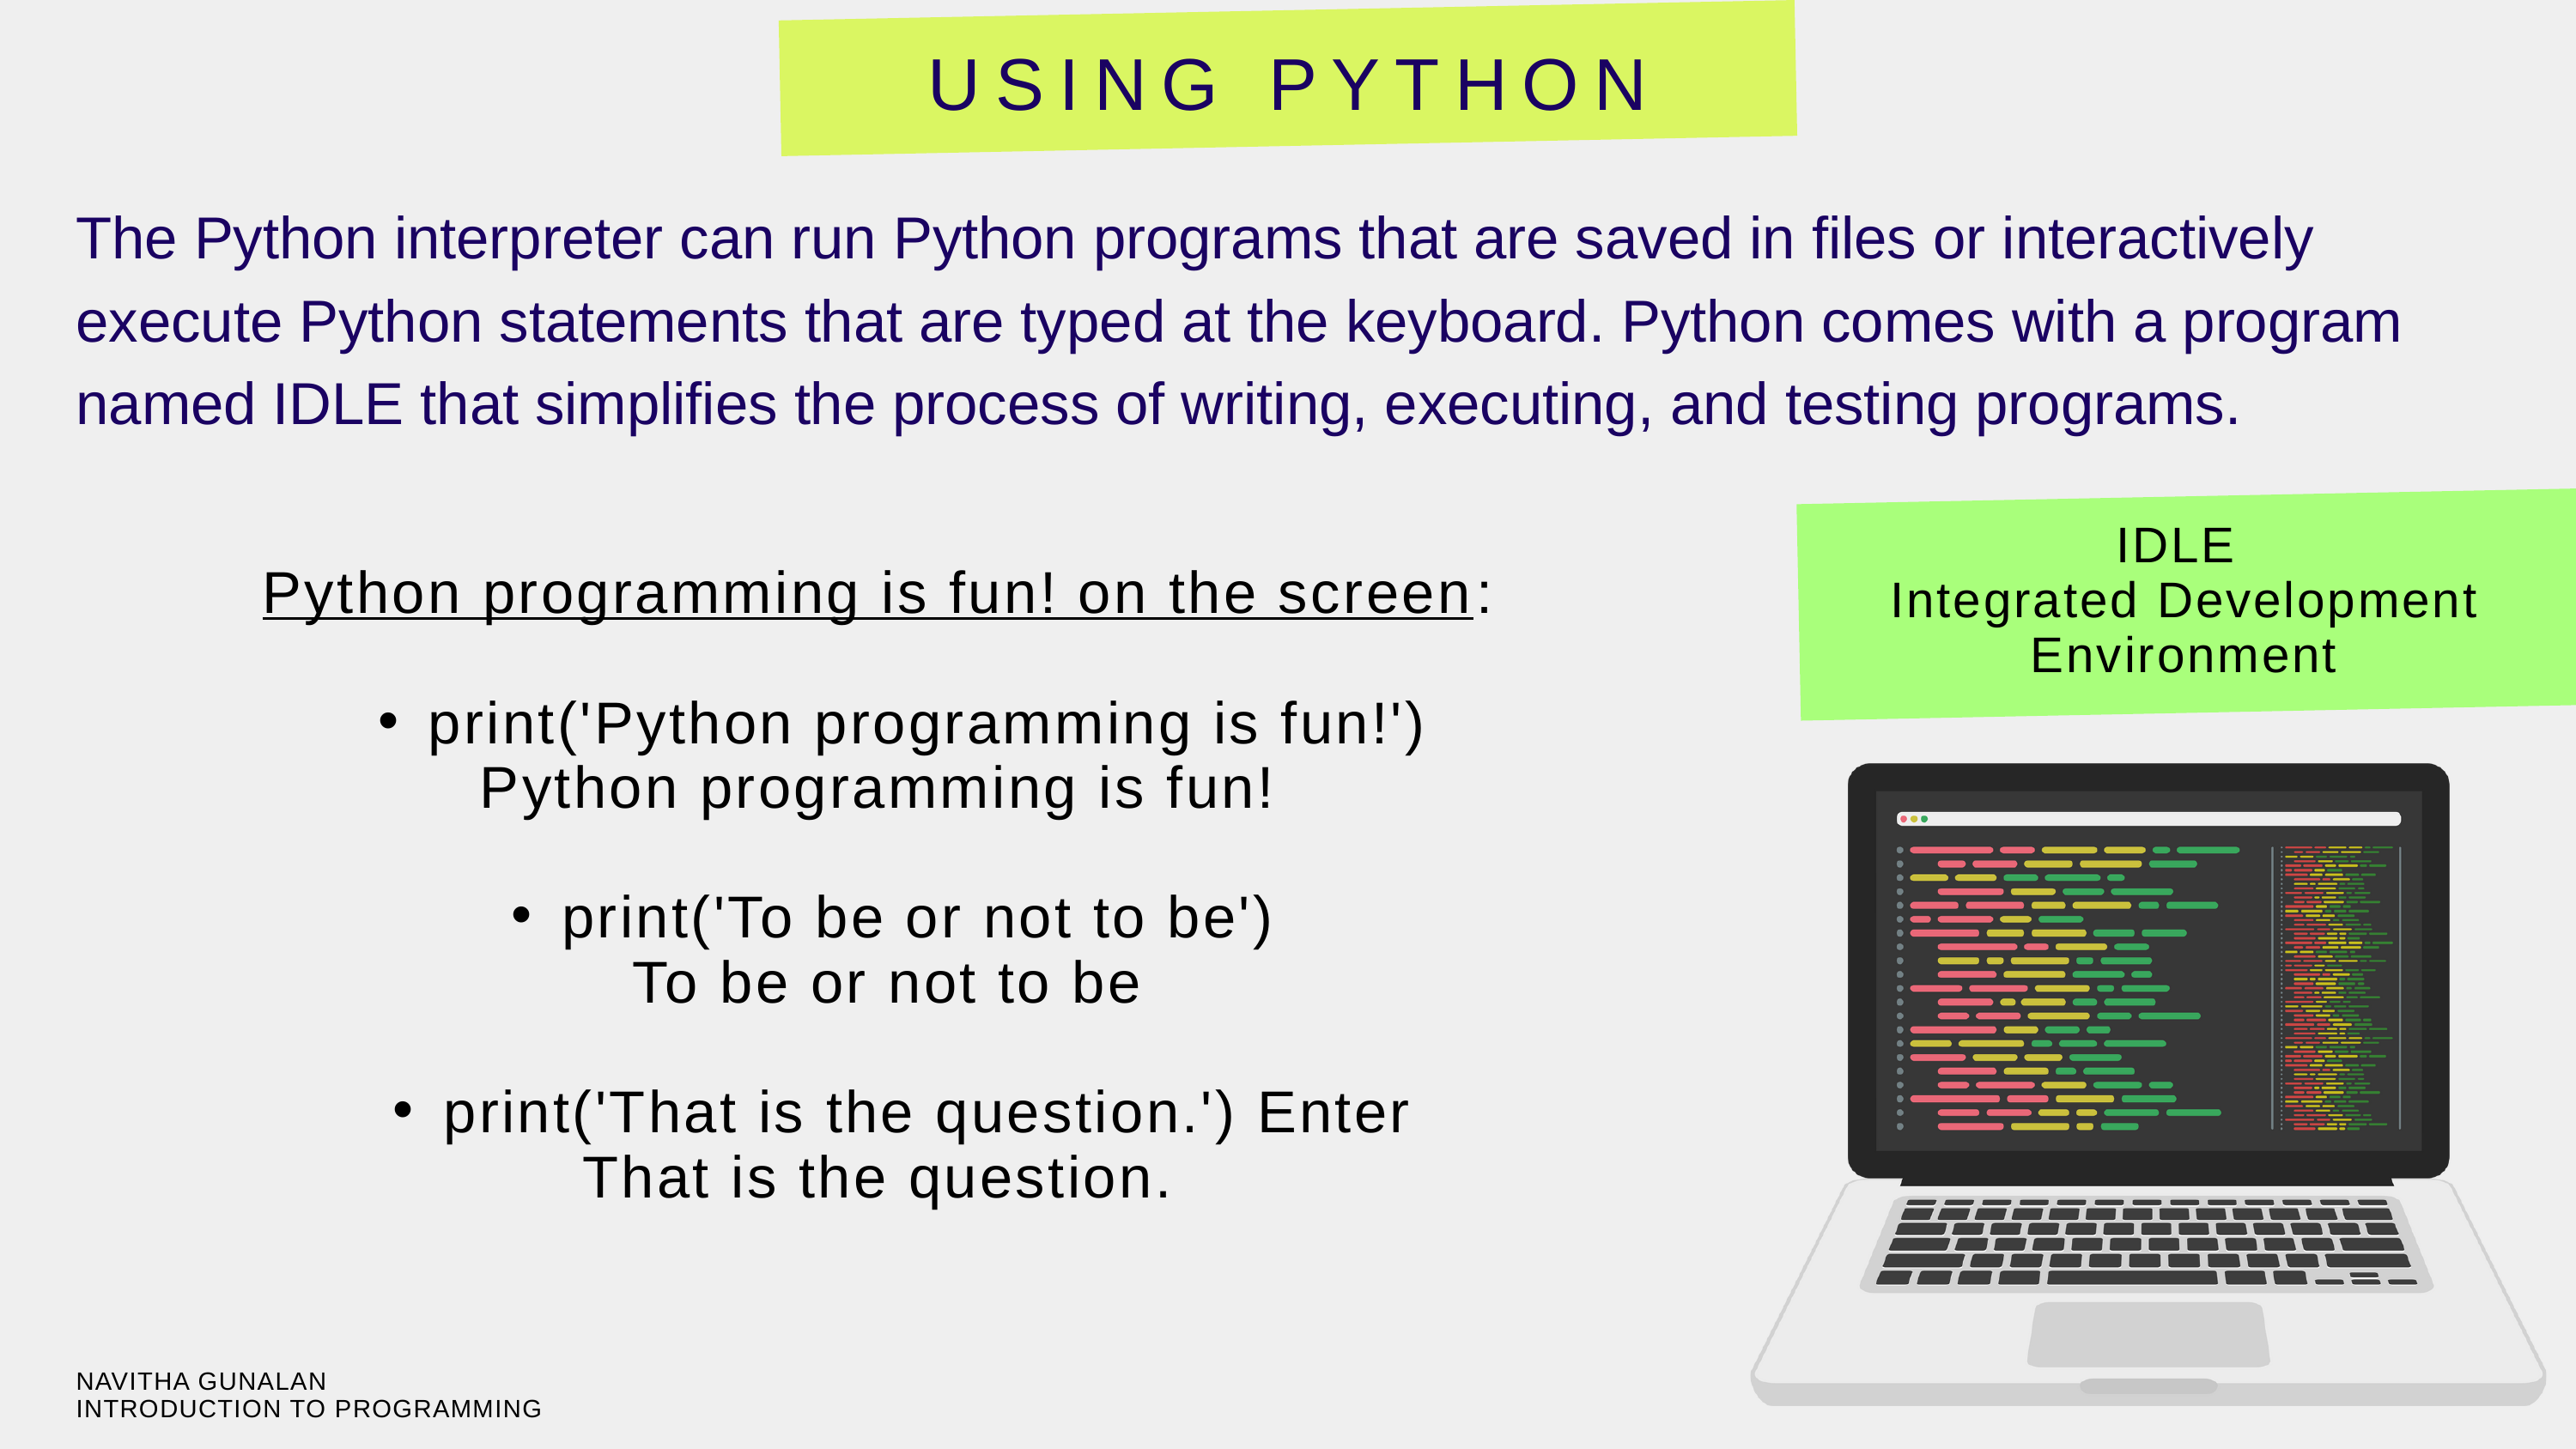

USING PYTHON
The Python interpreter can run Python programs that are saved in files or interactively execute Python statements that are typed at the keyboard. Python comes with a program named IDLE that simplifies the process of writing, executing, and testing programs.

IDLE
Integrated Development
Environment
Python programming is fun! on the screen:

print('Python programming is fun!')
Python programming is fun!

print('To be or not to be')
 To be or not to be

print('That is the question.') Enter
That is the question.

NAVITHA GUNALAN
INTRODUCTION TO PROGRAMMING